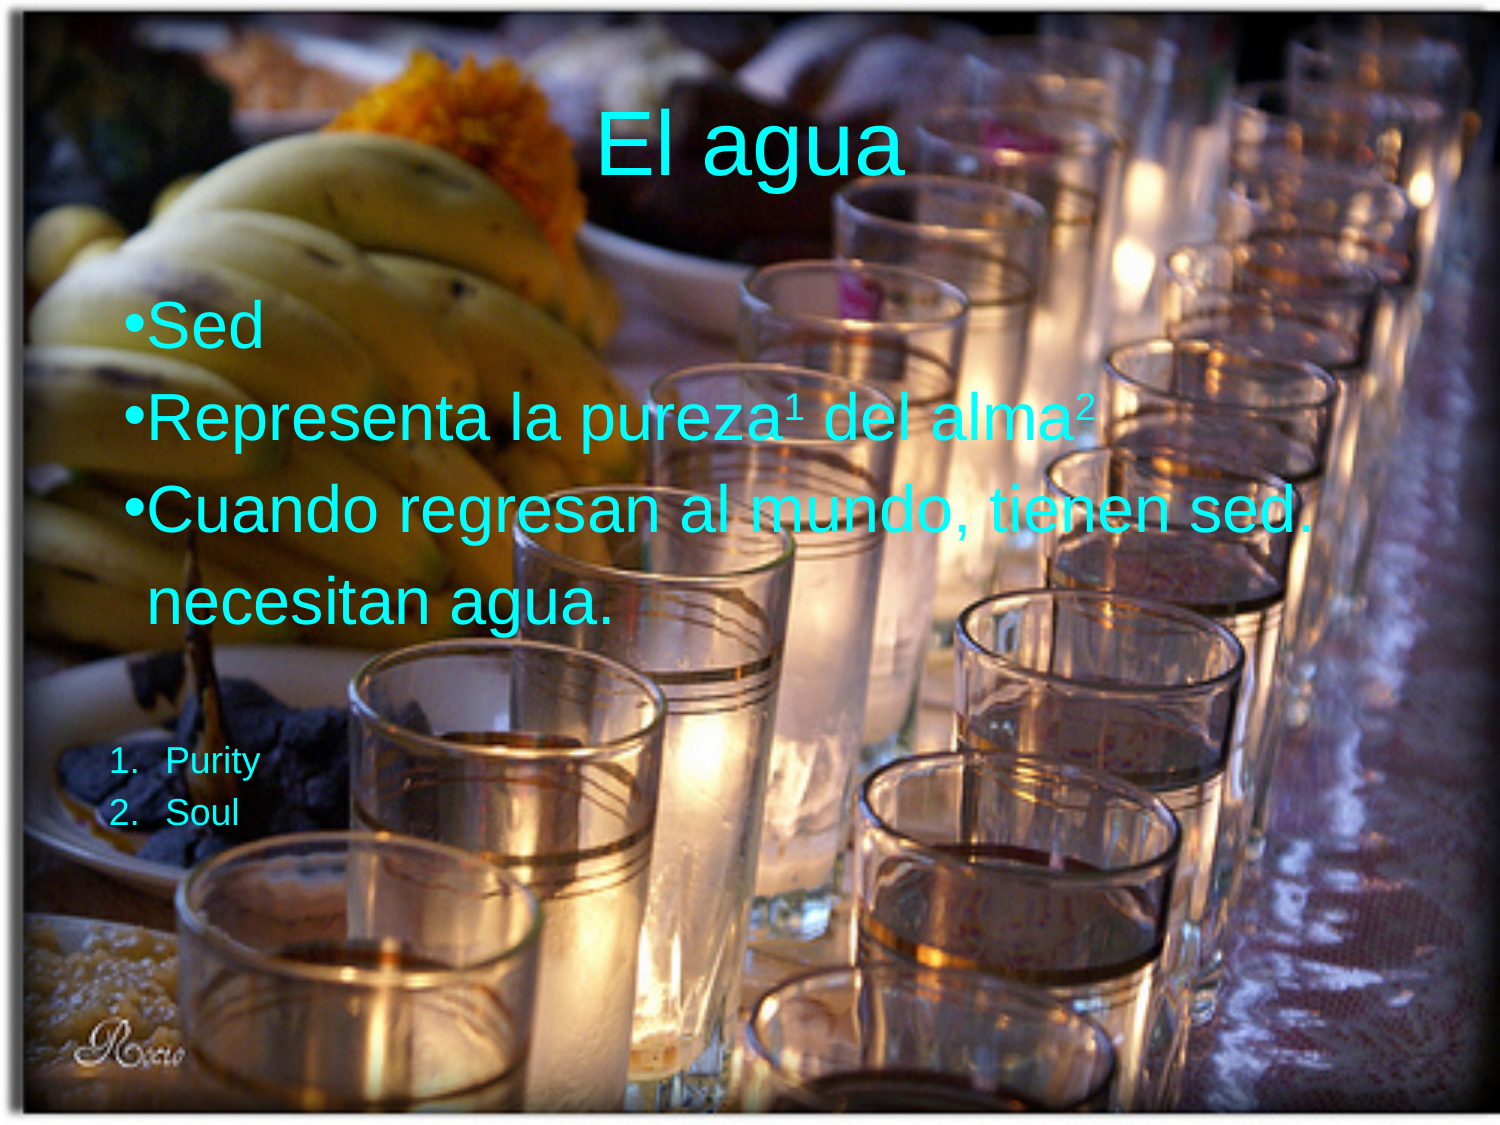

# El agua
Sed
Representa la pureza1 del alma2
Cuando regresan al mundo, tienen sed. necesitan agua.

Purity
Soul